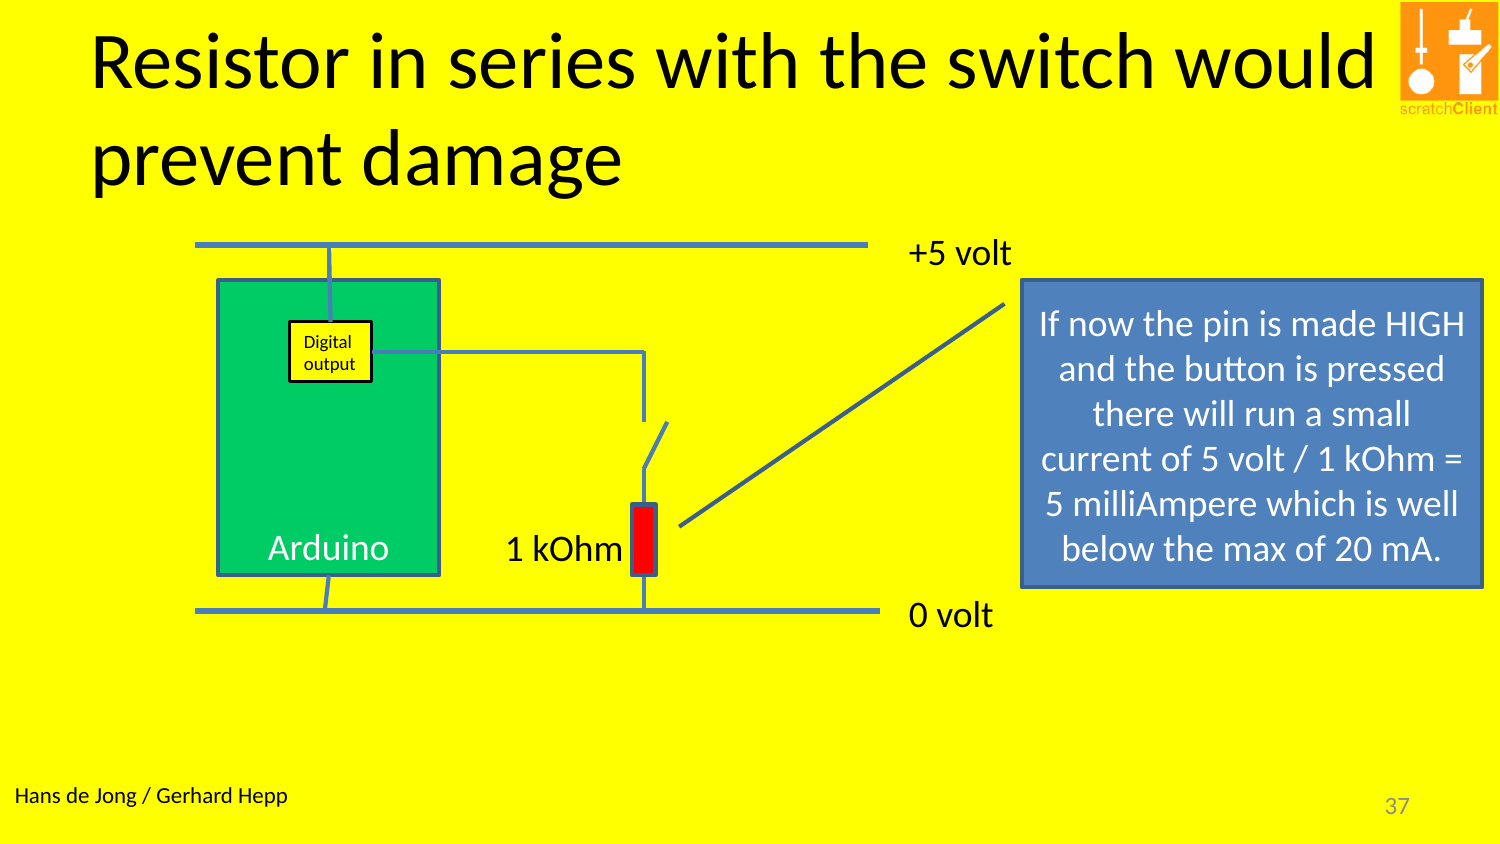

# Resistor in series with the switch would prevent damage
+5 volt
Arduino
If now the pin is made HIGH and the button is pressed there will run a small current of 5 volt / 1 kOhm = 5 milliAmpere which is well below the max of 20 mA.
Digital output
1 kOhm

0 volt
37